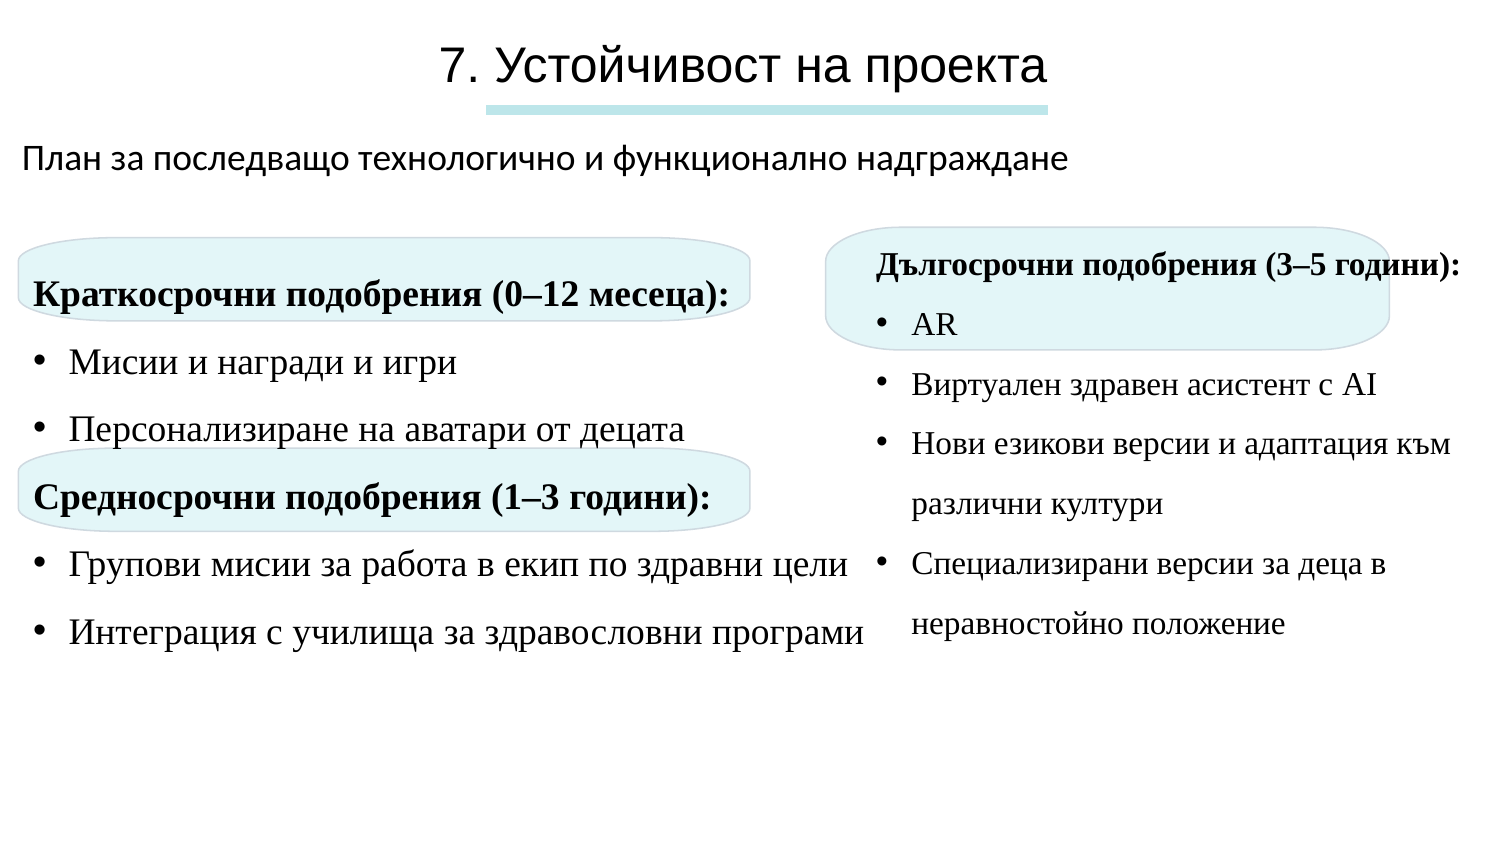

# 7. Устойчивост на проекта
План за последващо технологично и функционално надграждане
Дългосрочни подобрения (3–5 години):
AR
Виртуален здравен асистент с AI
Нови езикови версии и адаптация към различни култури
Специализирани версии за деца в неравностойно положение

Краткосрочни подобрения (0–12 месеца):
Мисии и награди и игри
Персонализиране на аватари от децата
Средносрочни подобрения (1–3 години):
Групови мисии за работа в екип по здравни цели
Интеграция с училища за здравословни програми